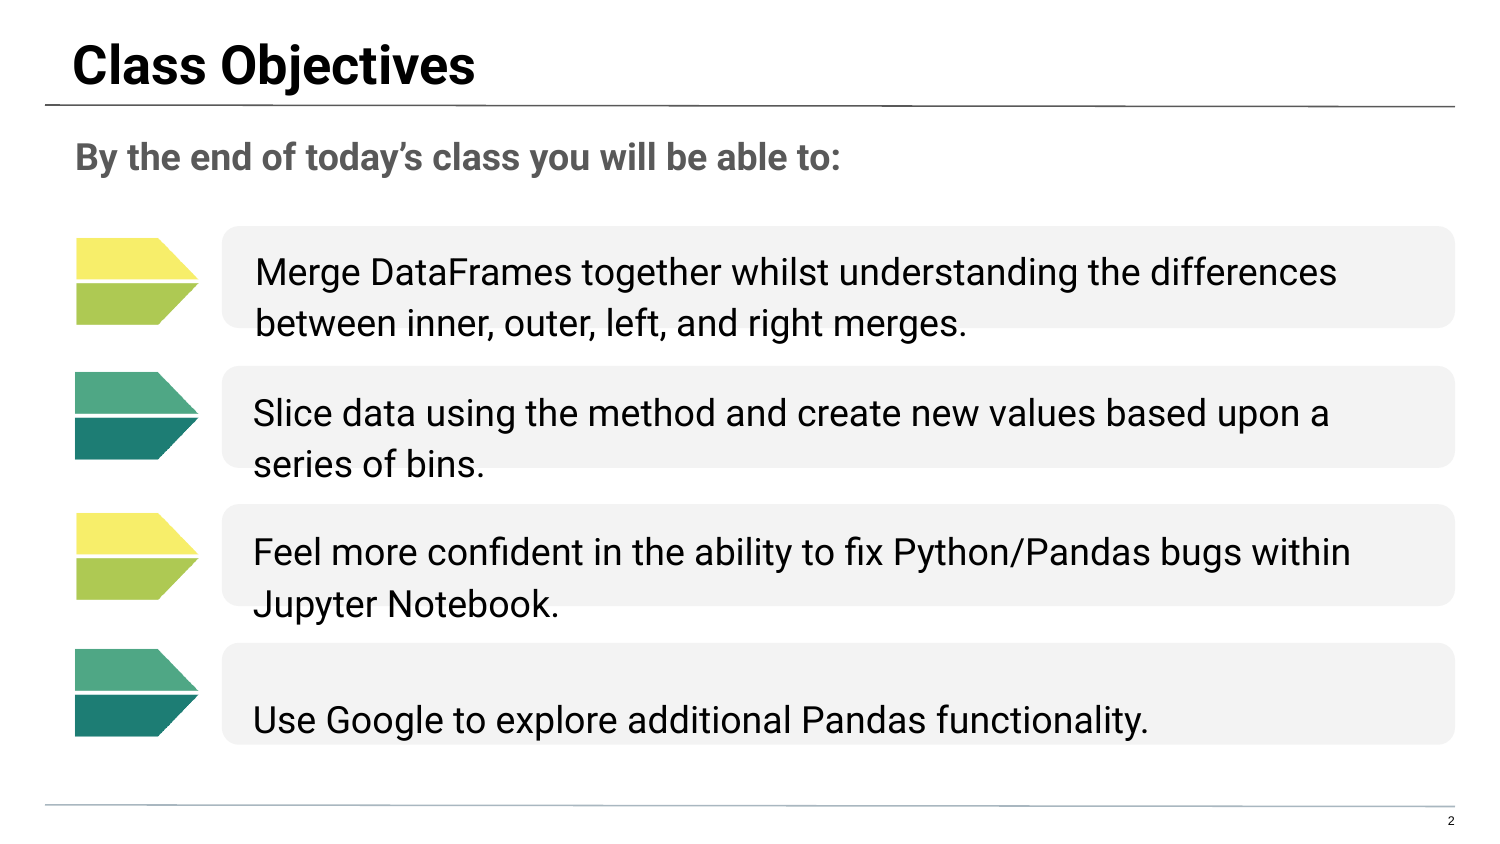

# Class Objectives

By the end of today’s class you will be able to:

Merge DataFrames together whilst understanding the differences between inner, outer, left, and right merges.

Slice data using the method and create new values based upon a series of bins.

Feel more confident in the ability to fix Python/Pandas bugs within Jupyter Notebook.

Use Google to explore additional Pandas functionality.

2